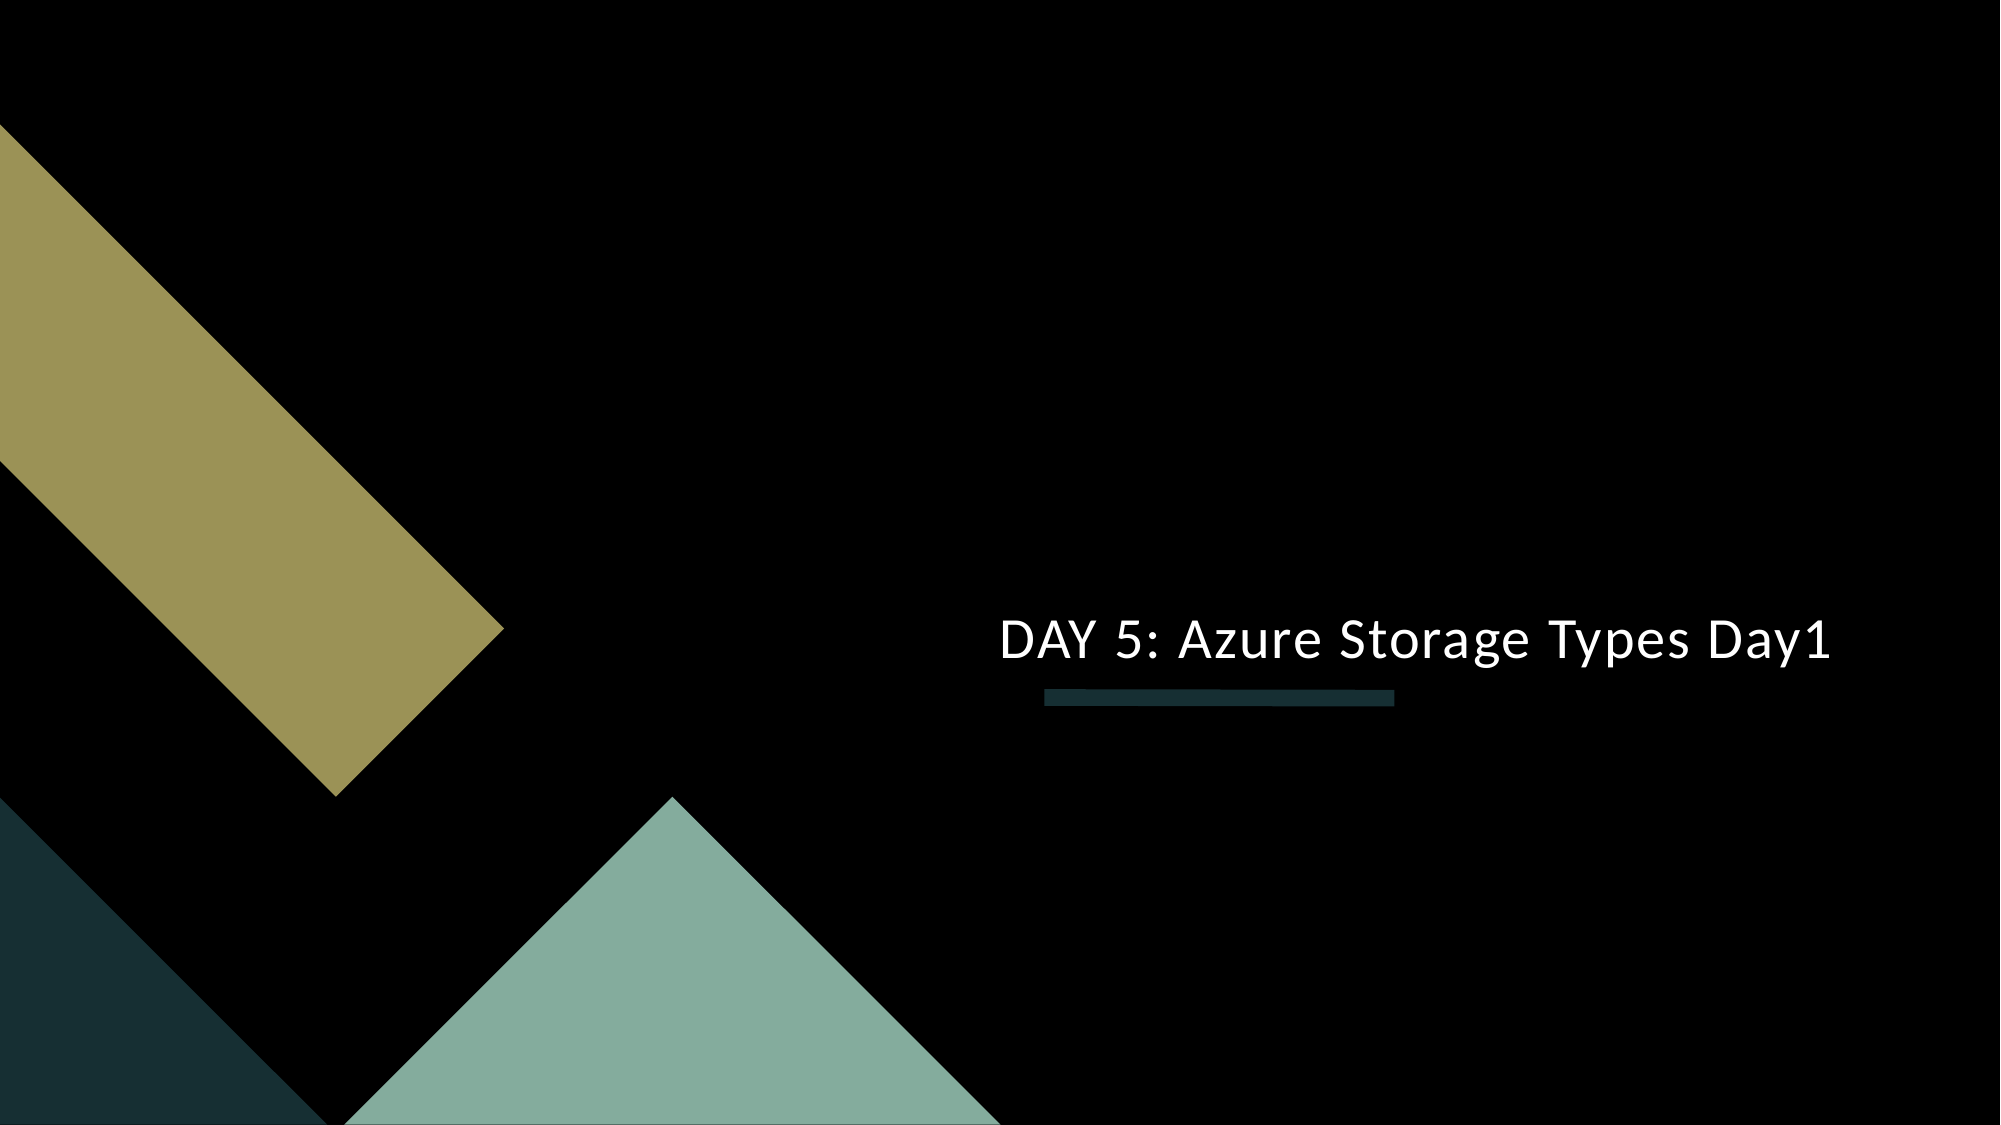

# DAY 5: Azure Storage Types Day1